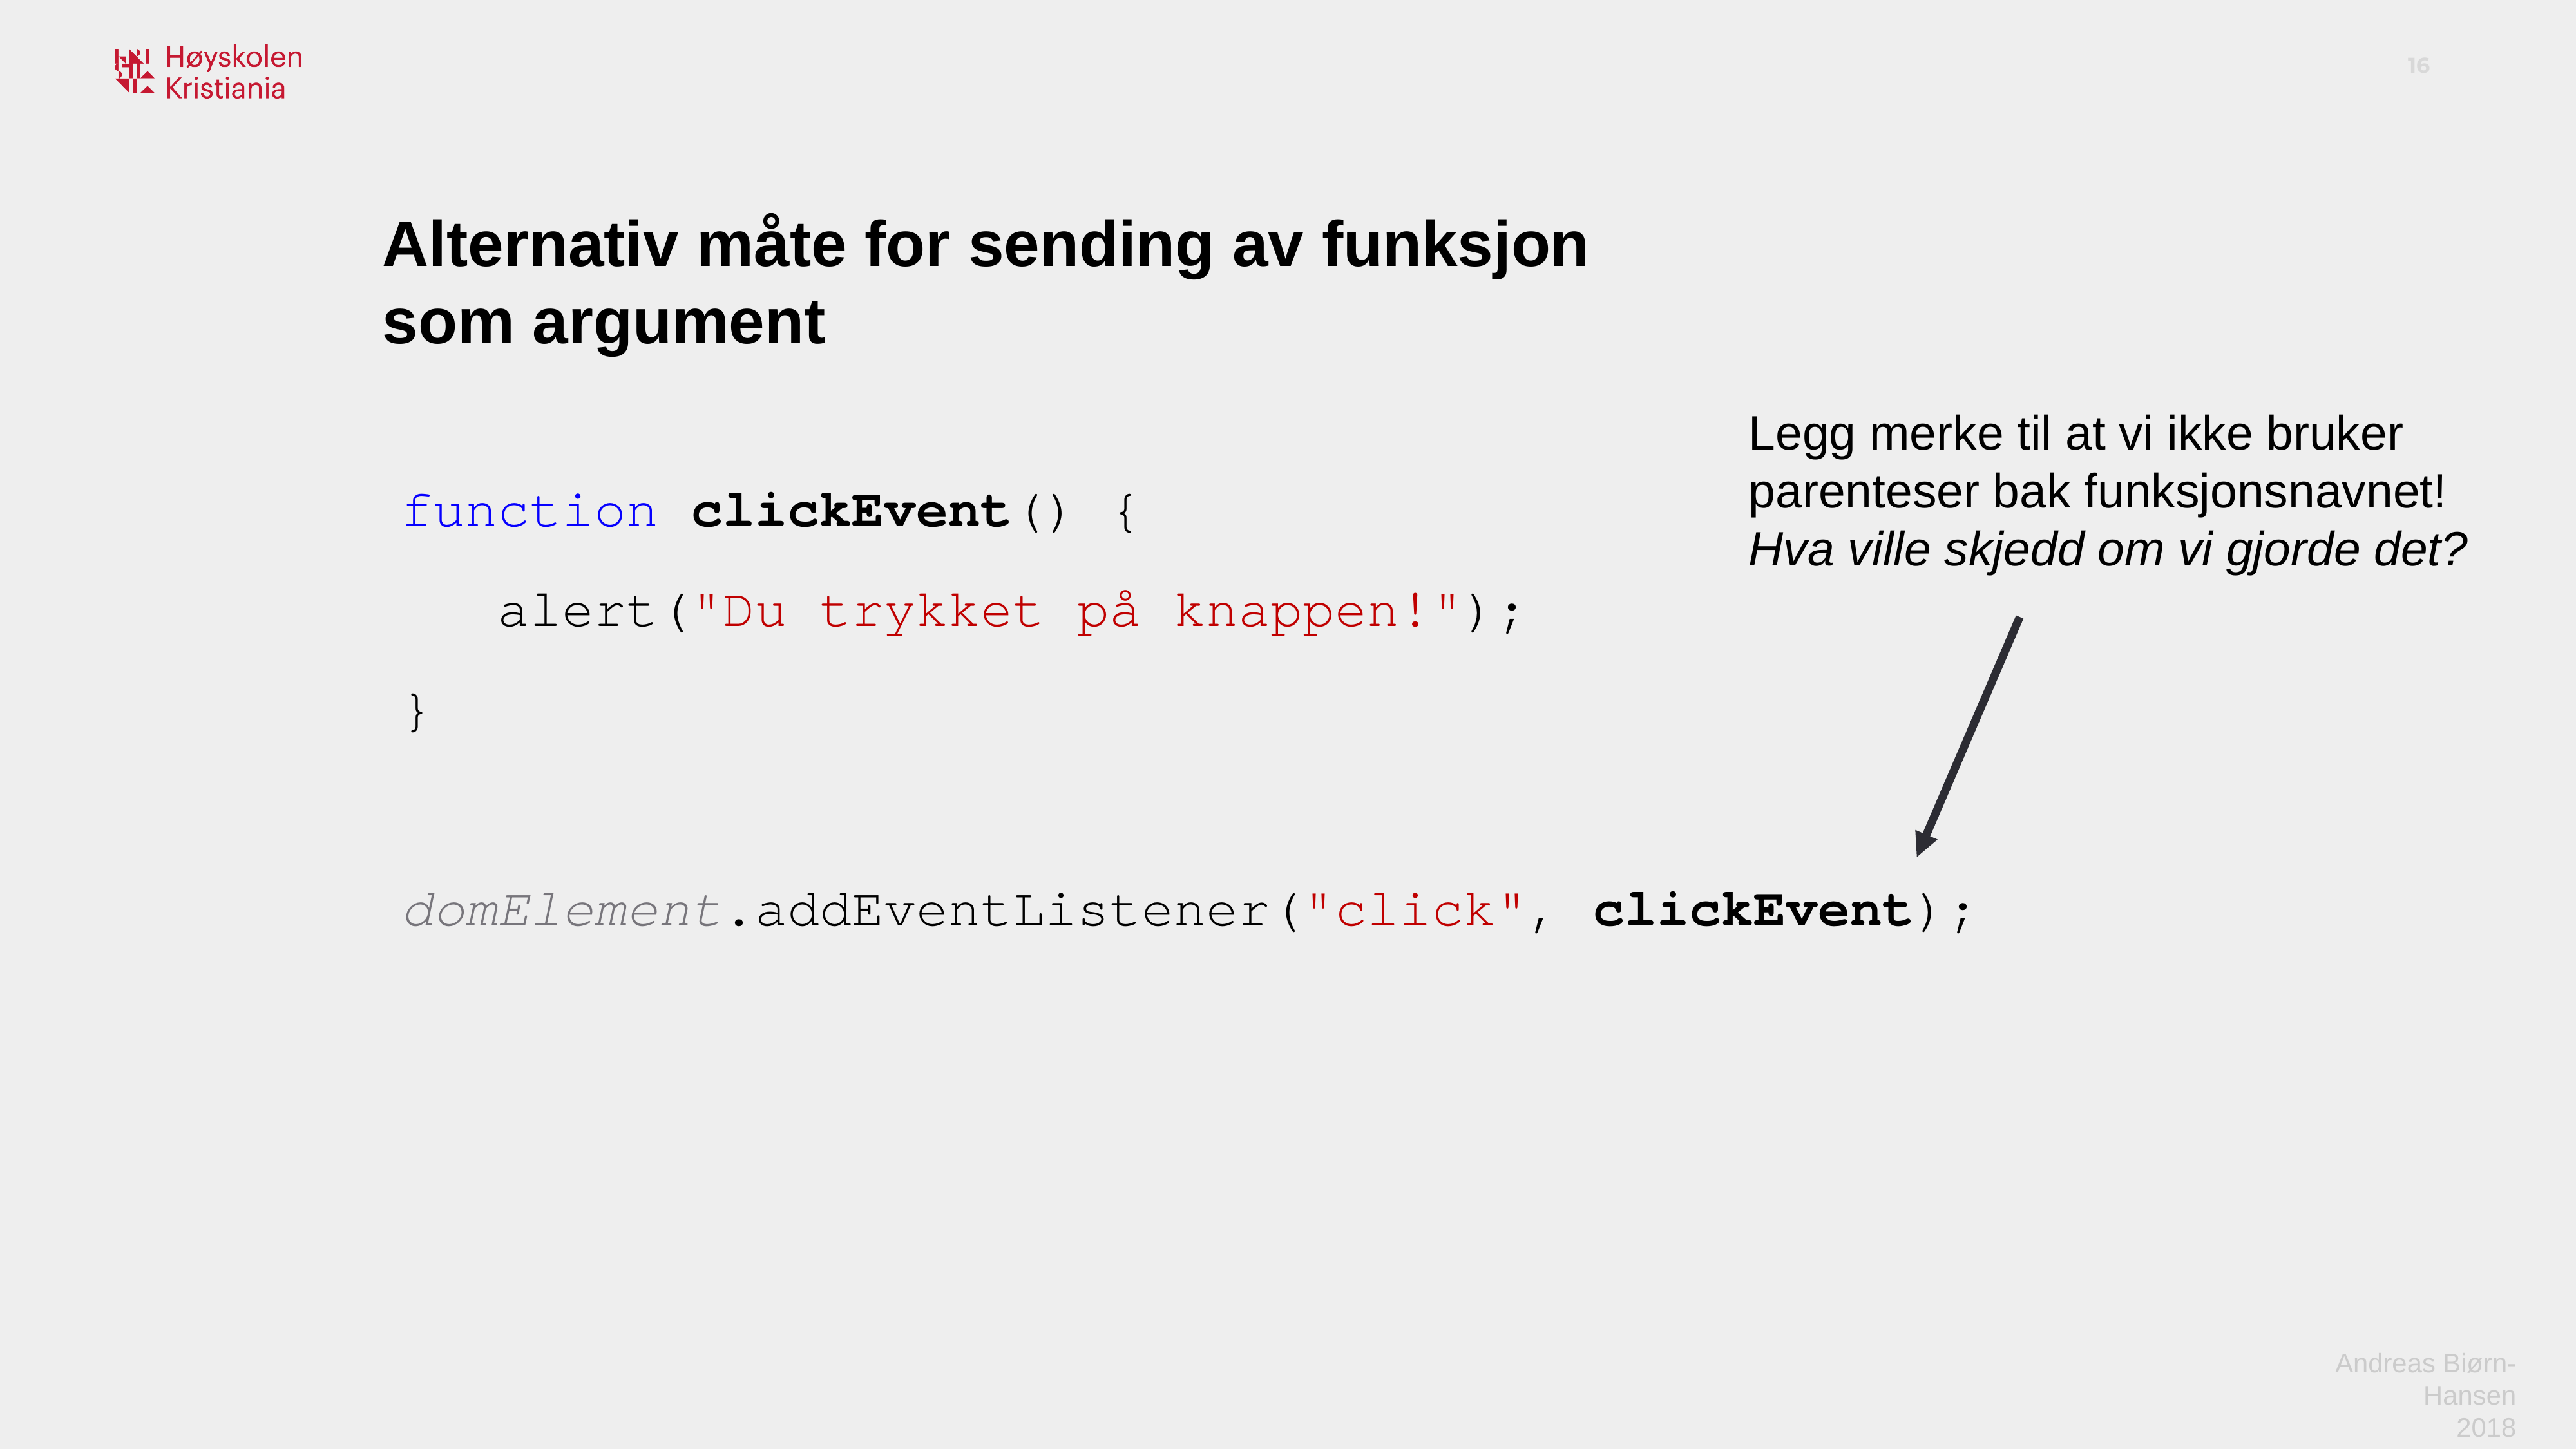

Alternativ måte for sending av funksjon som argument
Legg merke til at vi ikke bruker parenteser bak funksjonsnavnet!
Hva ville skjedd om vi gjorde det?
function clickEvent() {
	alert("Du trykket på knappen!");
}

domElement.addEventListener("click", clickEvent);